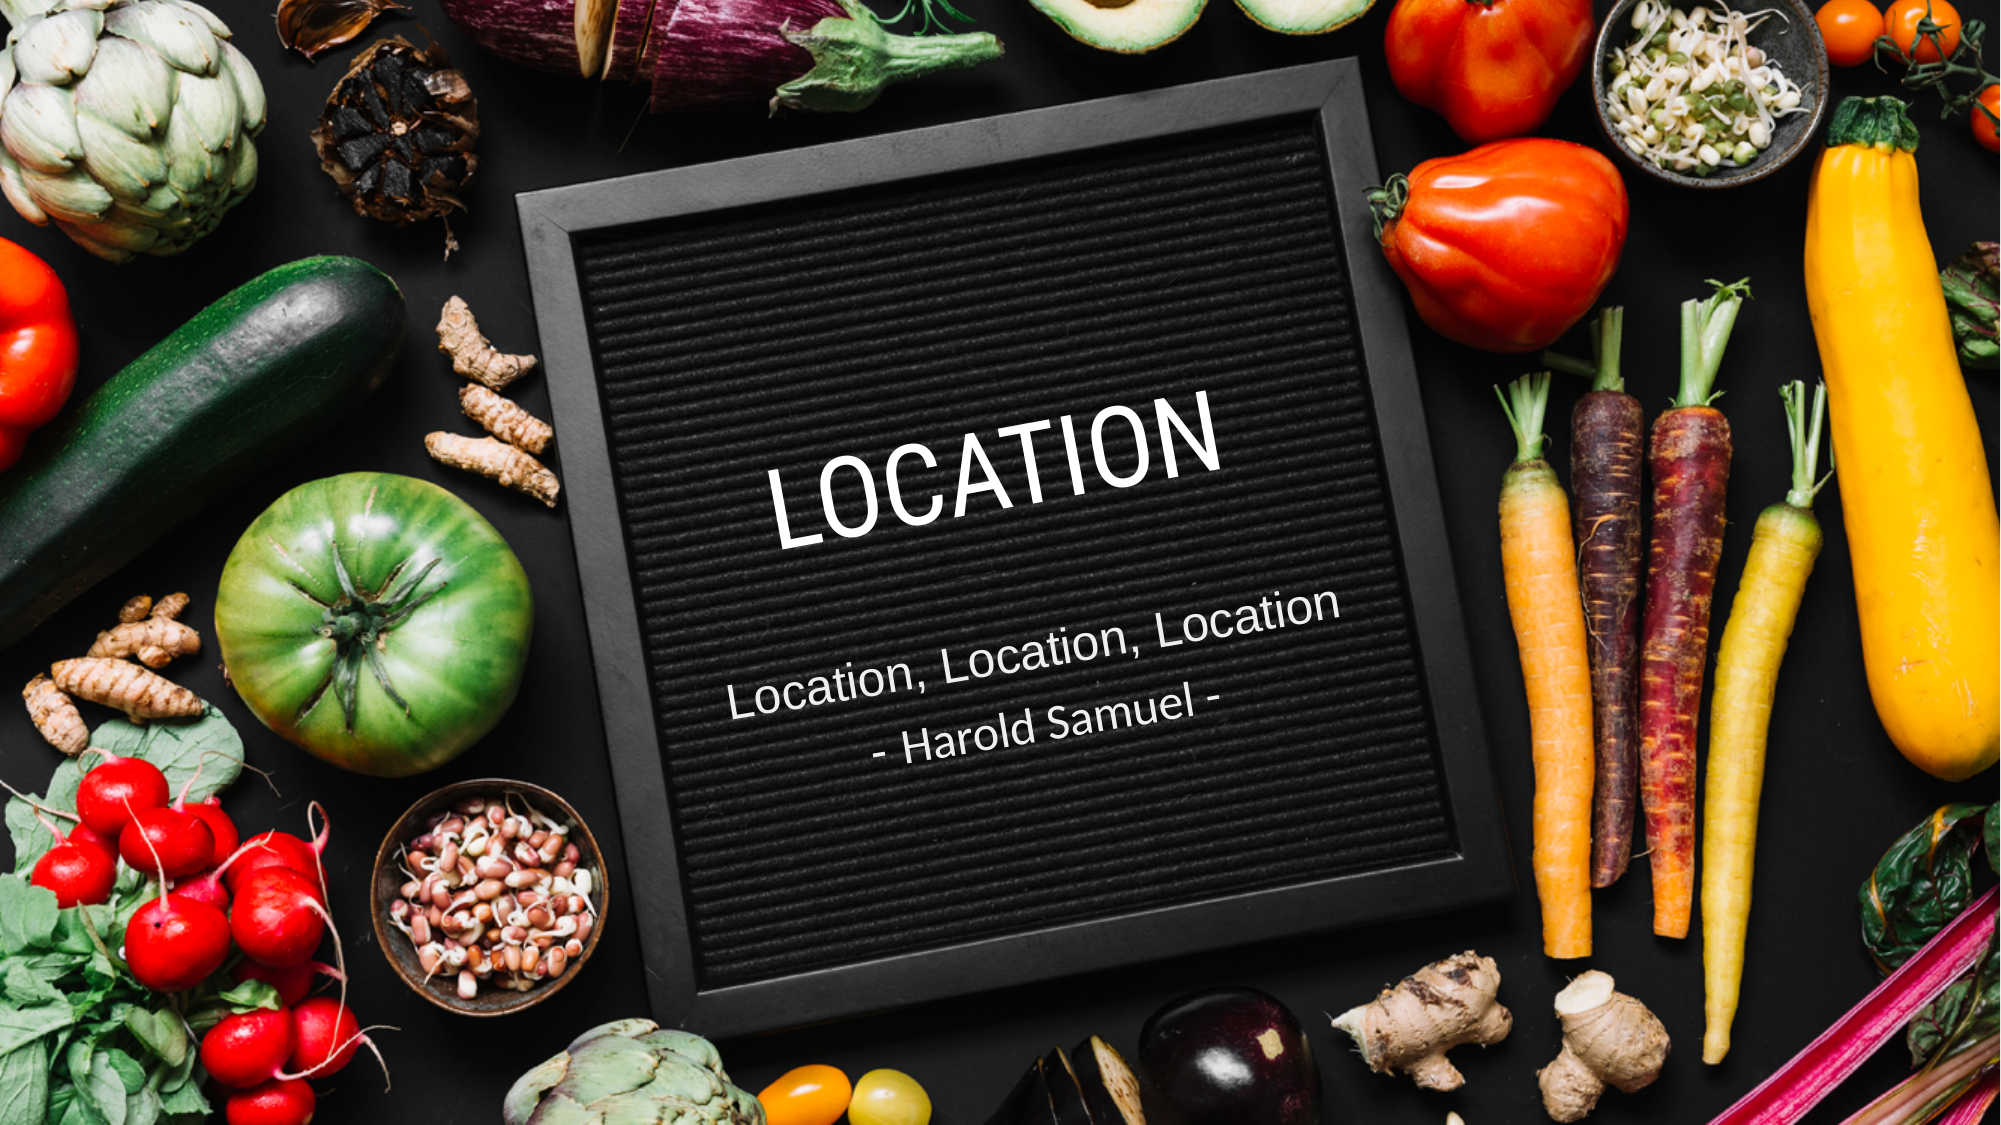

LOCATION
Location, Location, Location
- Harold Samuel -